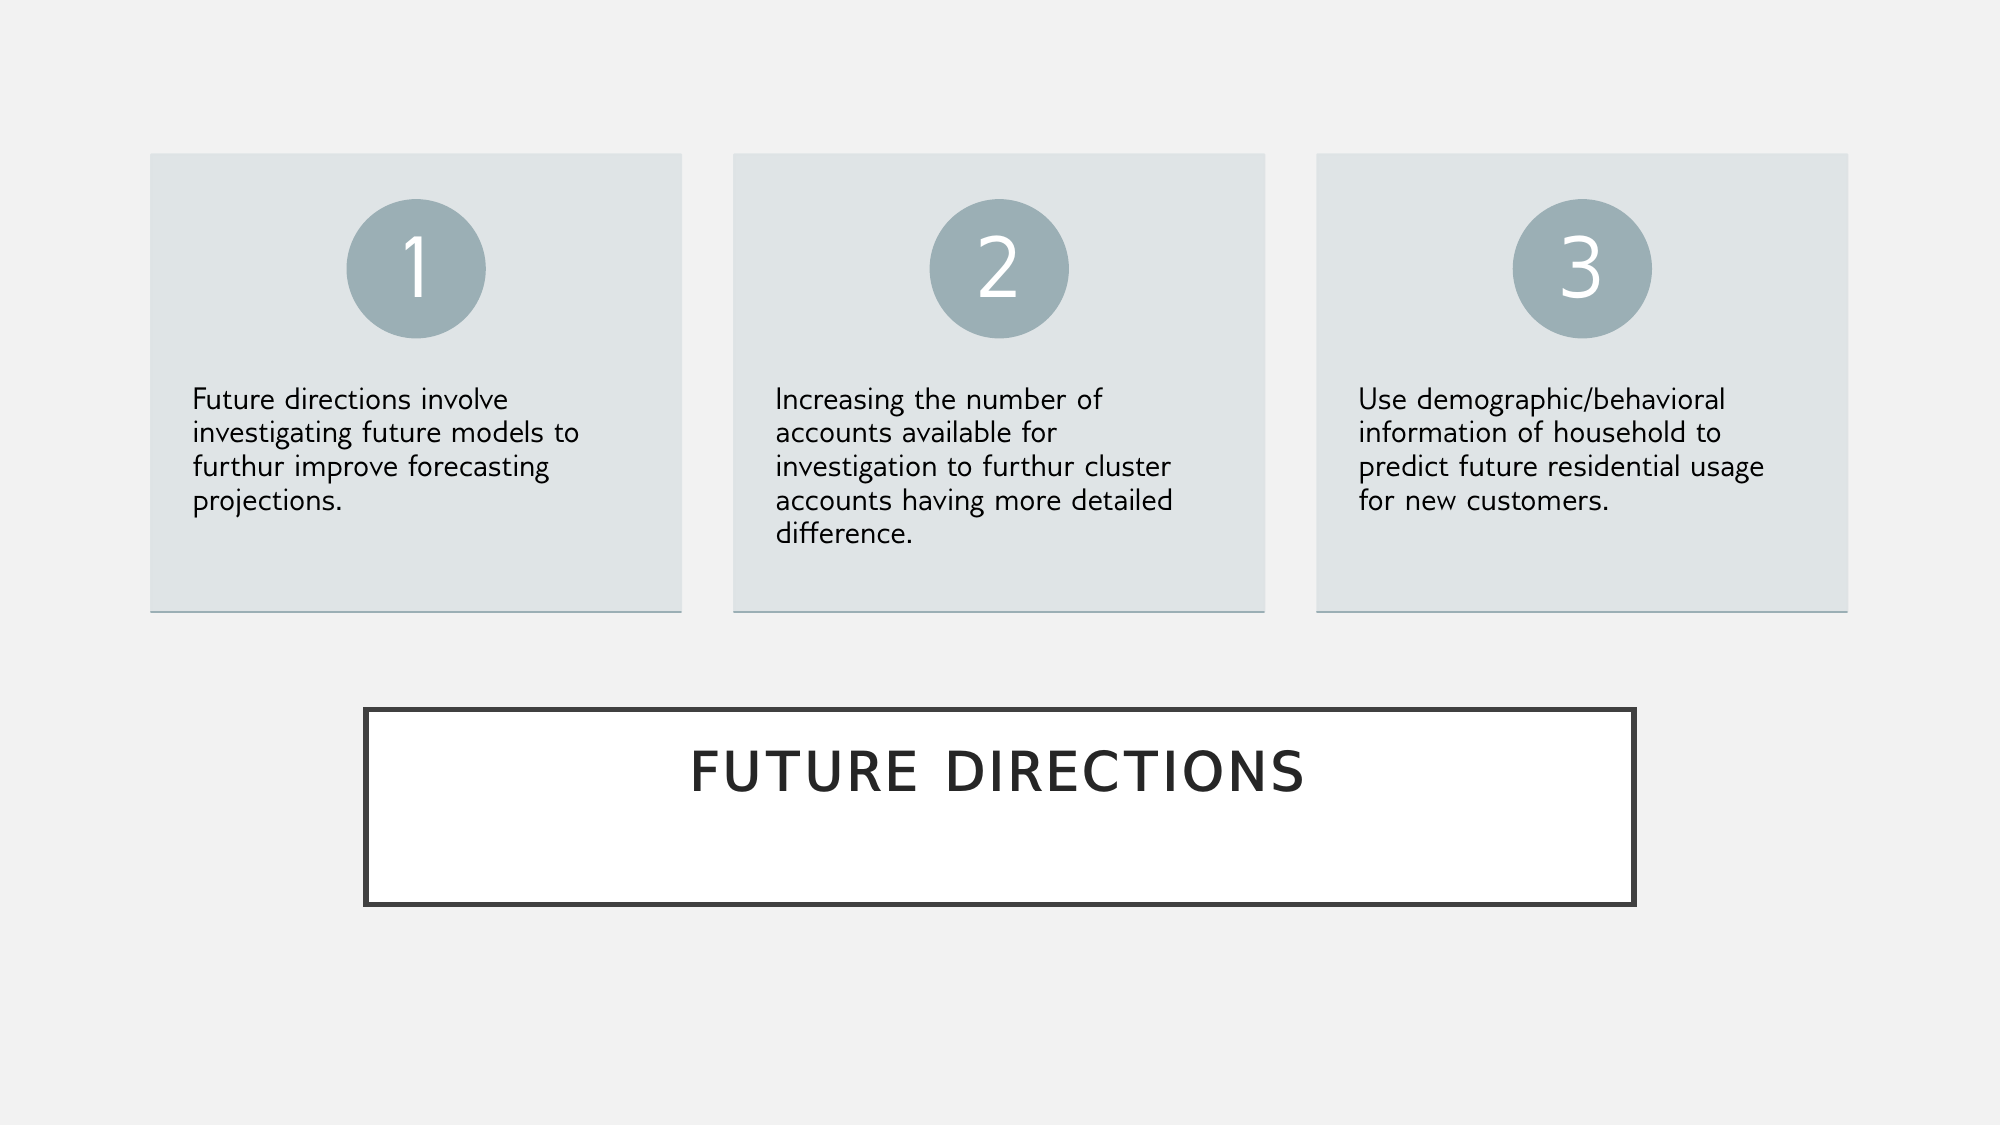

Future directions involve investigating future models to furthur improve forecasting projections.
1
Increasing the number of accounts available for investigation to furthur cluster accounts having more detailed difference.
2
Use demographic/behavioral information of household to predict future residential usage for new customers.
3
# Future directions